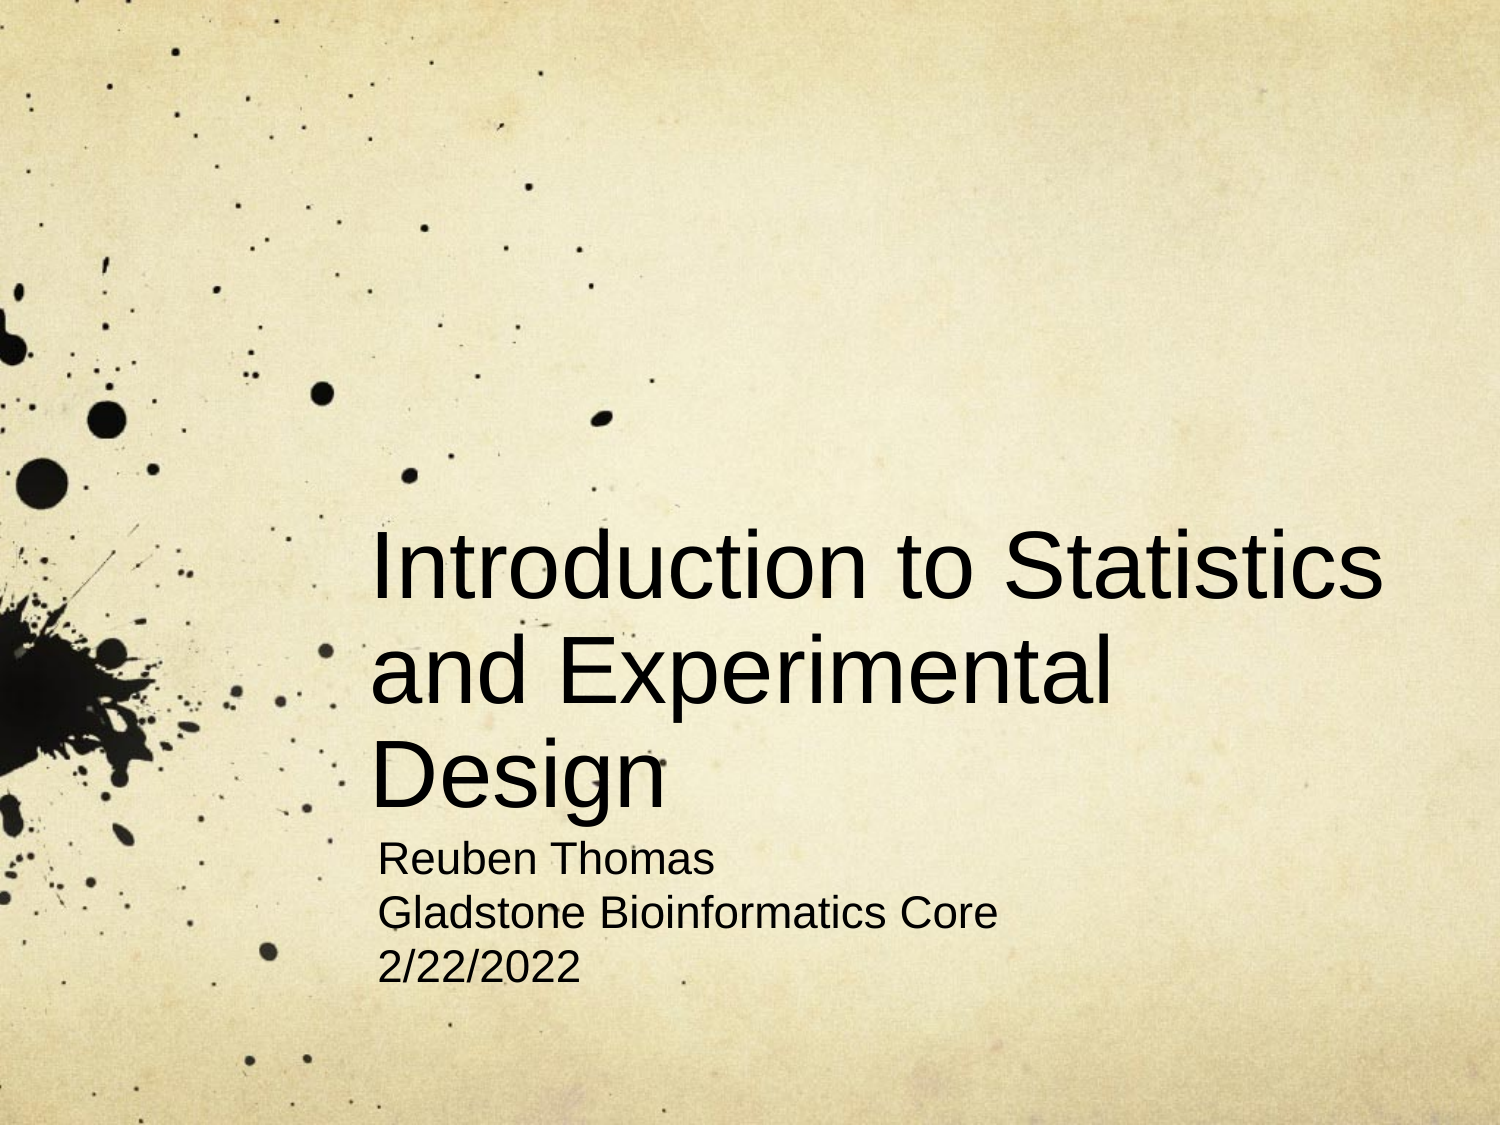

# Introduction to Statistics and Experimental Design
Reuben Thomas
Gladstone Bioinformatics Core
2/22/2022